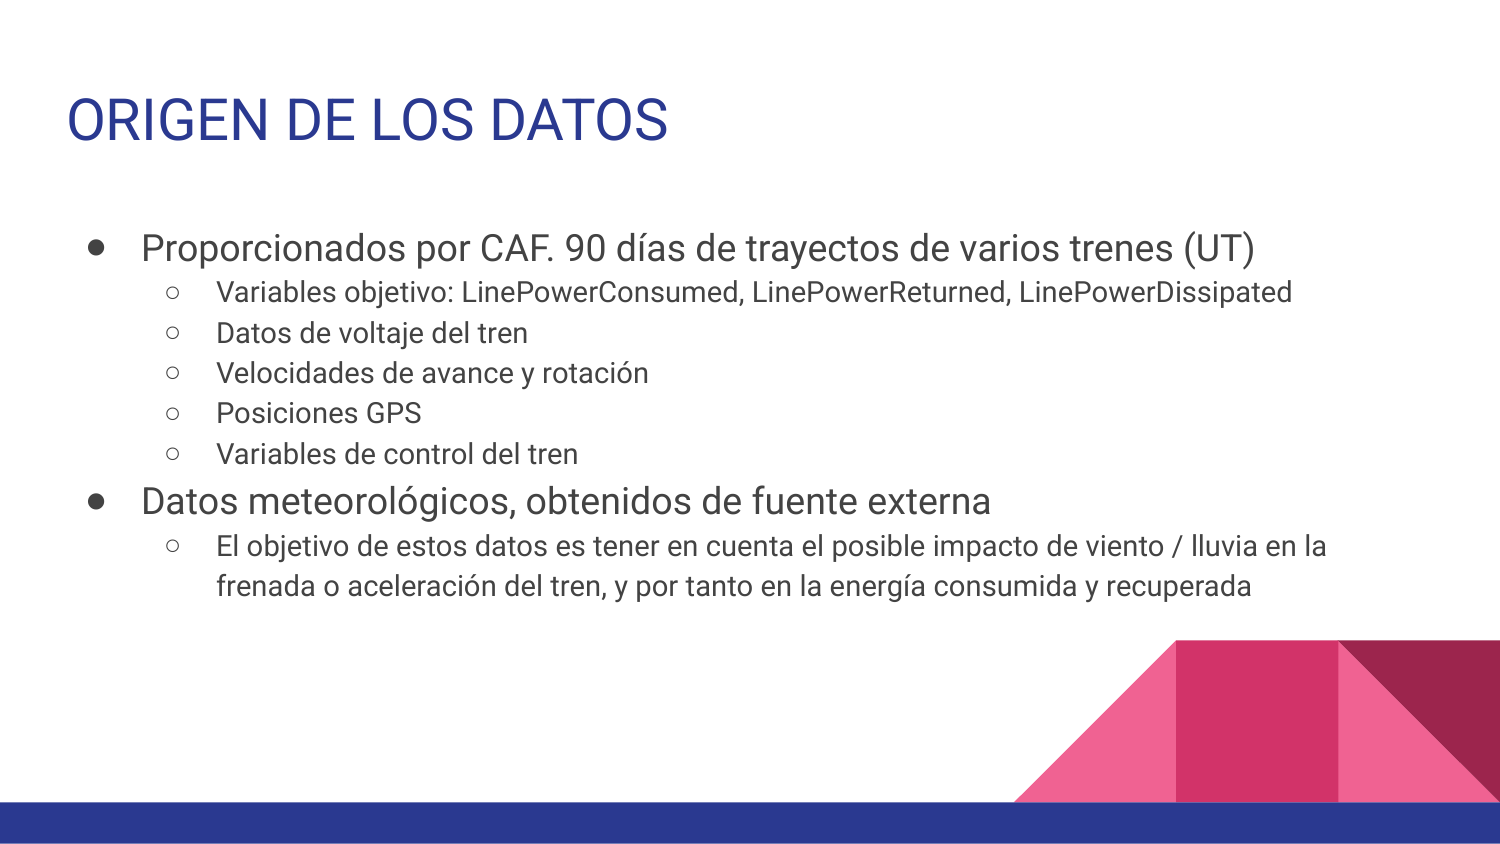

# ORIGEN DE LOS DATOS
Proporcionados por CAF. 90 días de trayectos de varios trenes (UT)
Variables objetivo: LinePowerConsumed, LinePowerReturned, LinePowerDissipated
Datos de voltaje del tren
Velocidades de avance y rotación
Posiciones GPS
Variables de control del tren
Datos meteorológicos, obtenidos de fuente externa
El objetivo de estos datos es tener en cuenta el posible impacto de viento / lluvia en la frenada o aceleración del tren, y por tanto en la energía consumida y recuperada